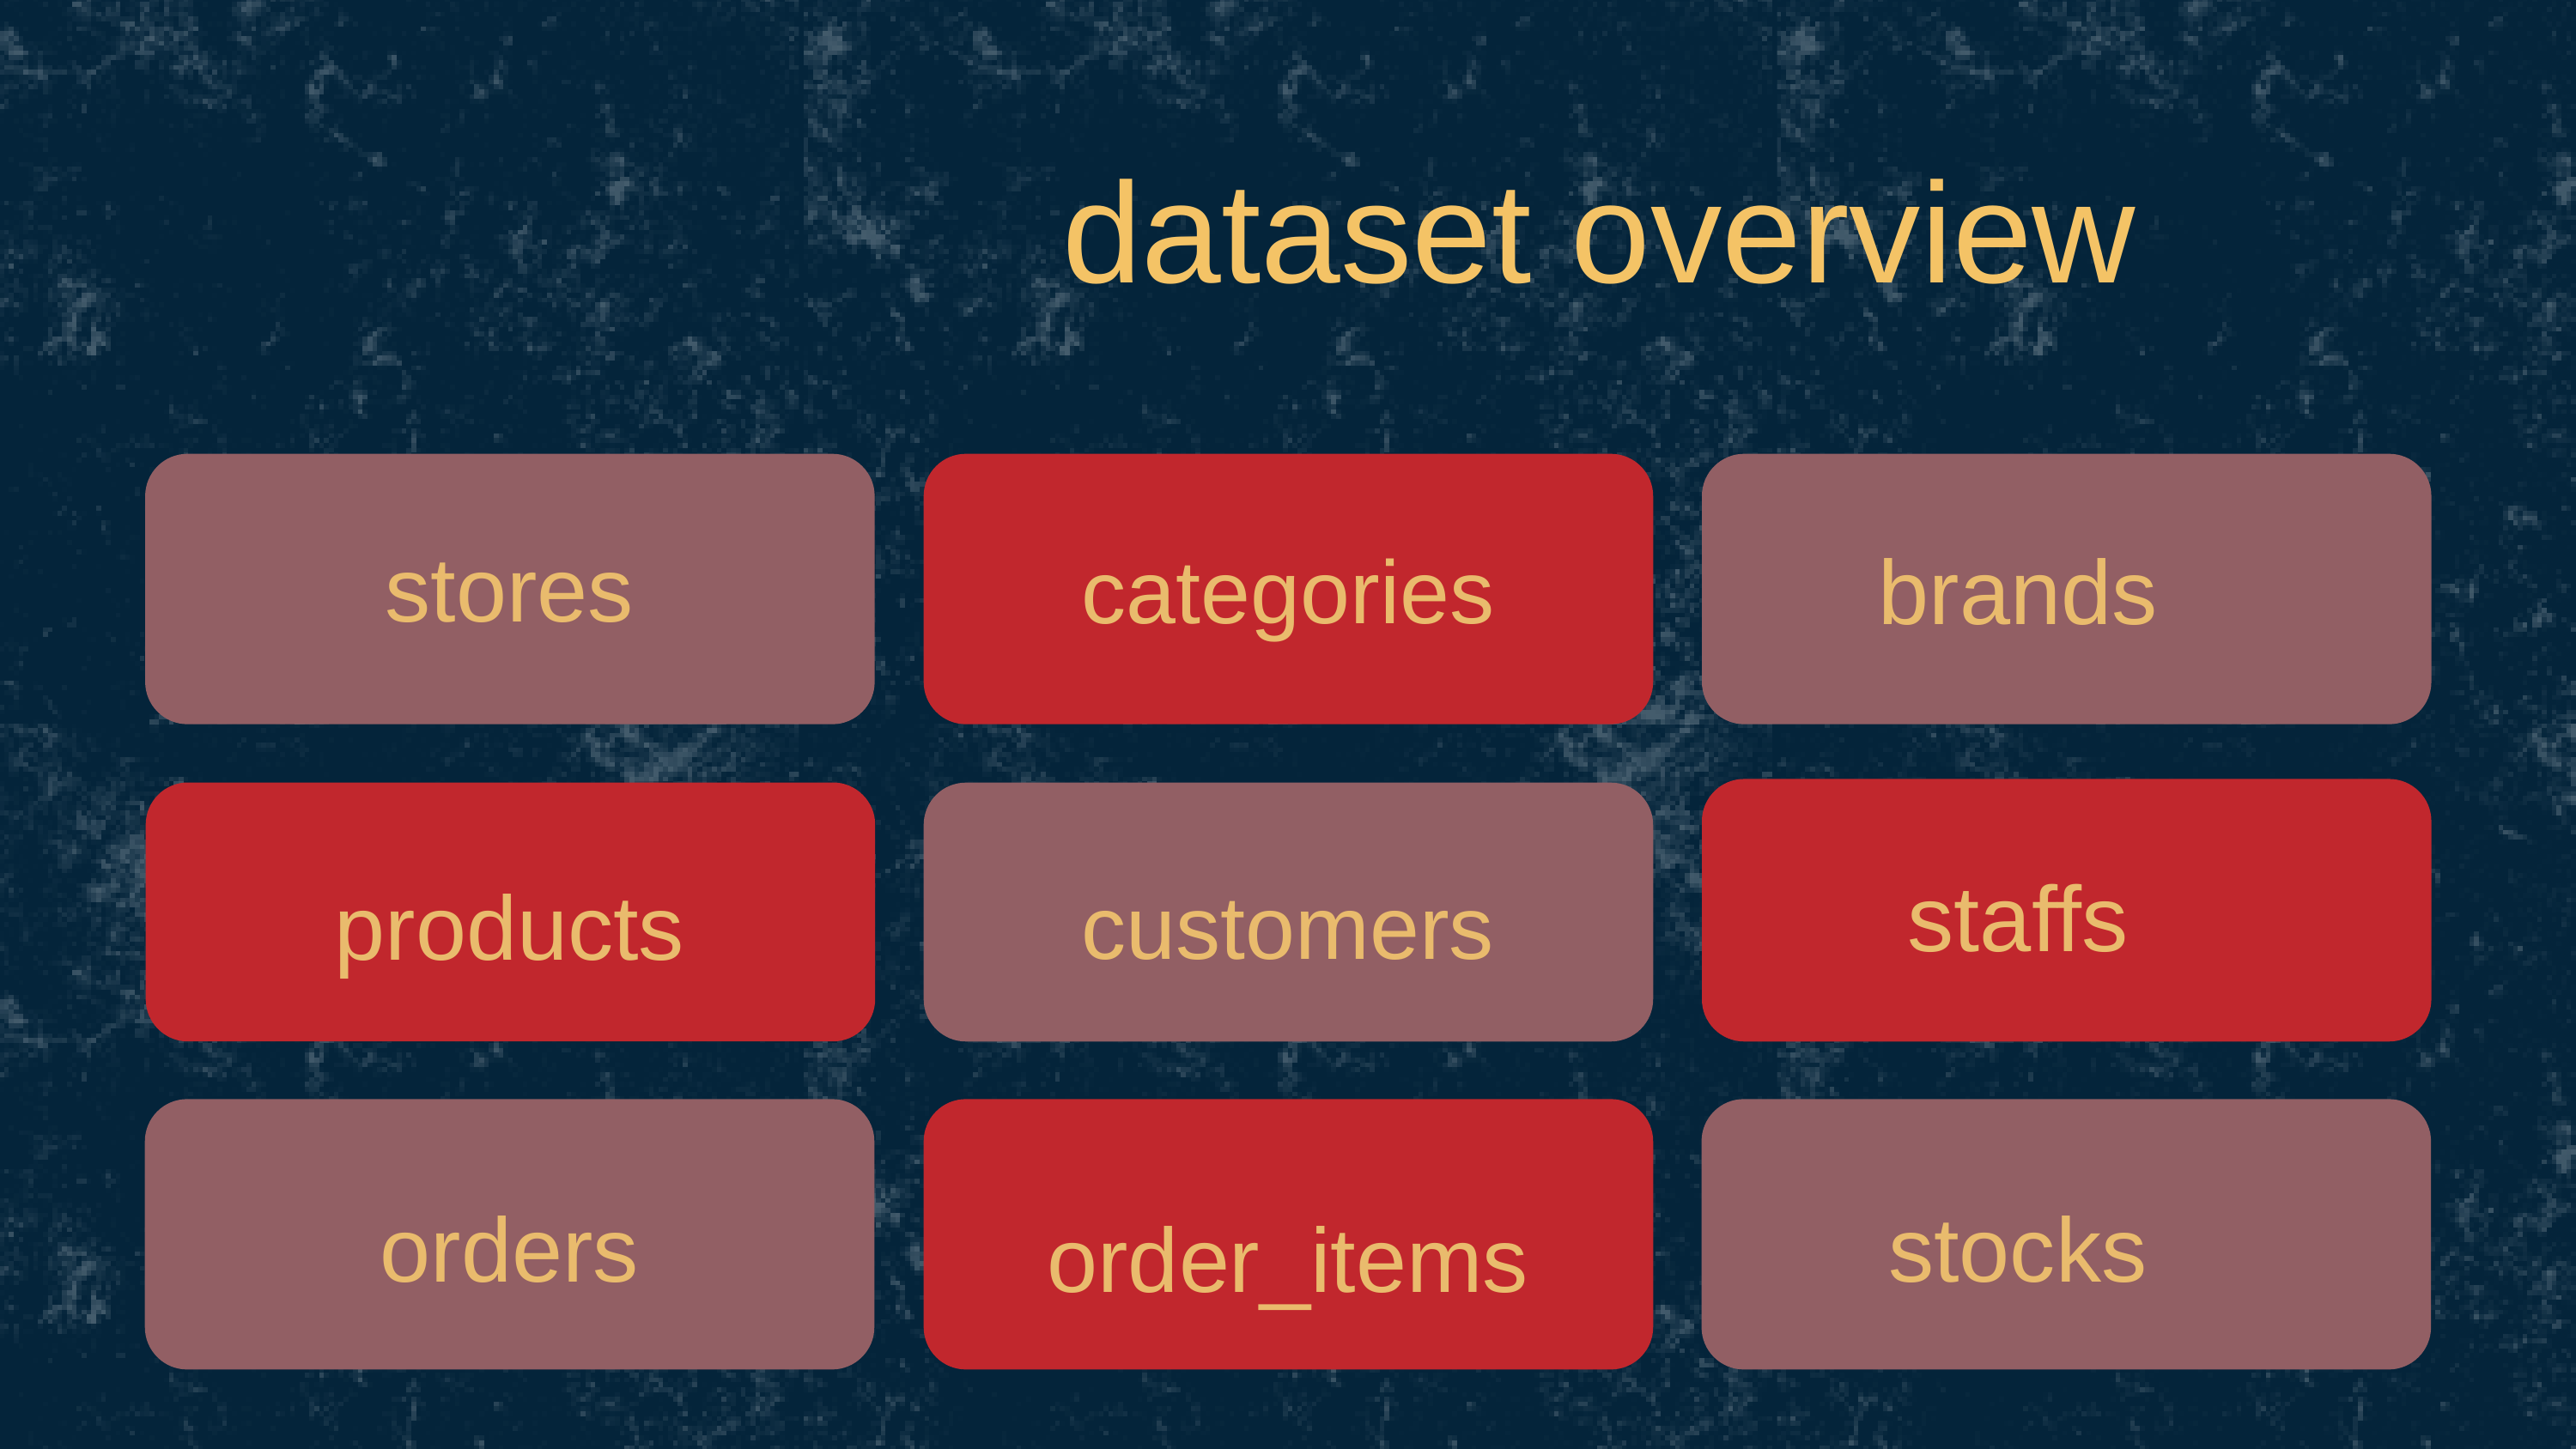

dataset overview

stores
brands
categories

staffs
products
customers

orders
stocks
order_items